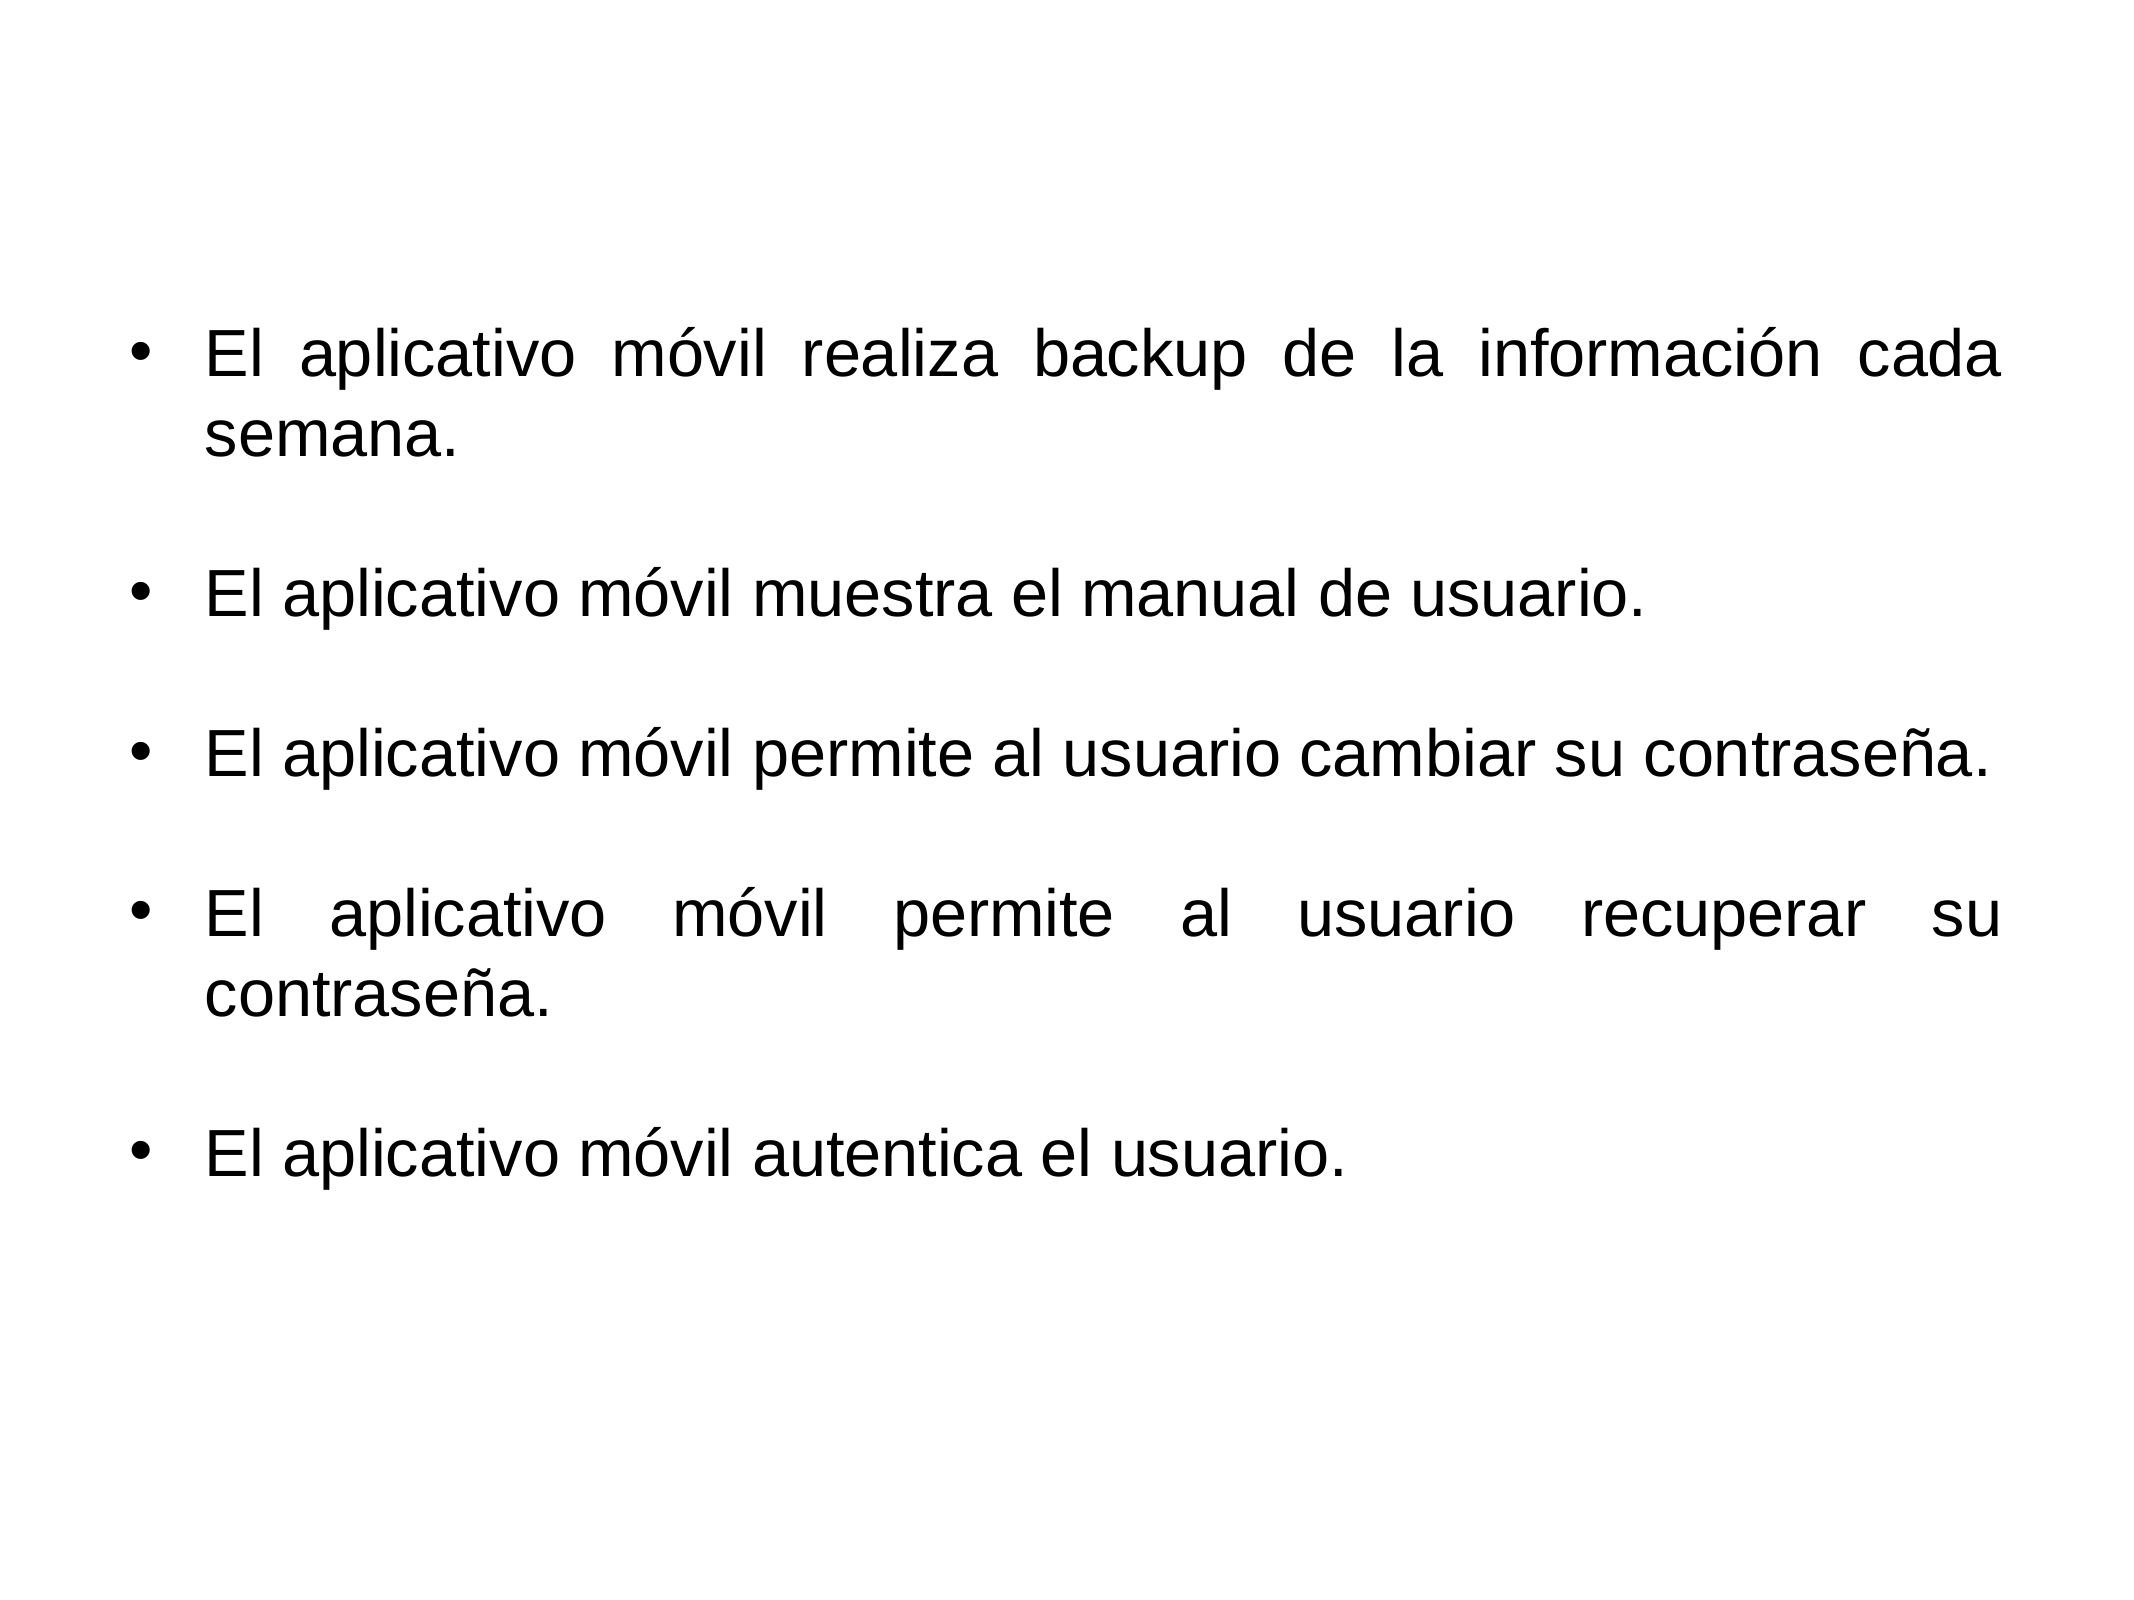

El aplicativo móvil realiza backup de la información cada semana.

El aplicativo móvil muestra el manual de usuario.

El aplicativo móvil permite al usuario cambiar su contraseña.

El aplicativo móvil permite al usuario recuperar su contraseña.

El aplicativo móvil autentica el usuario.